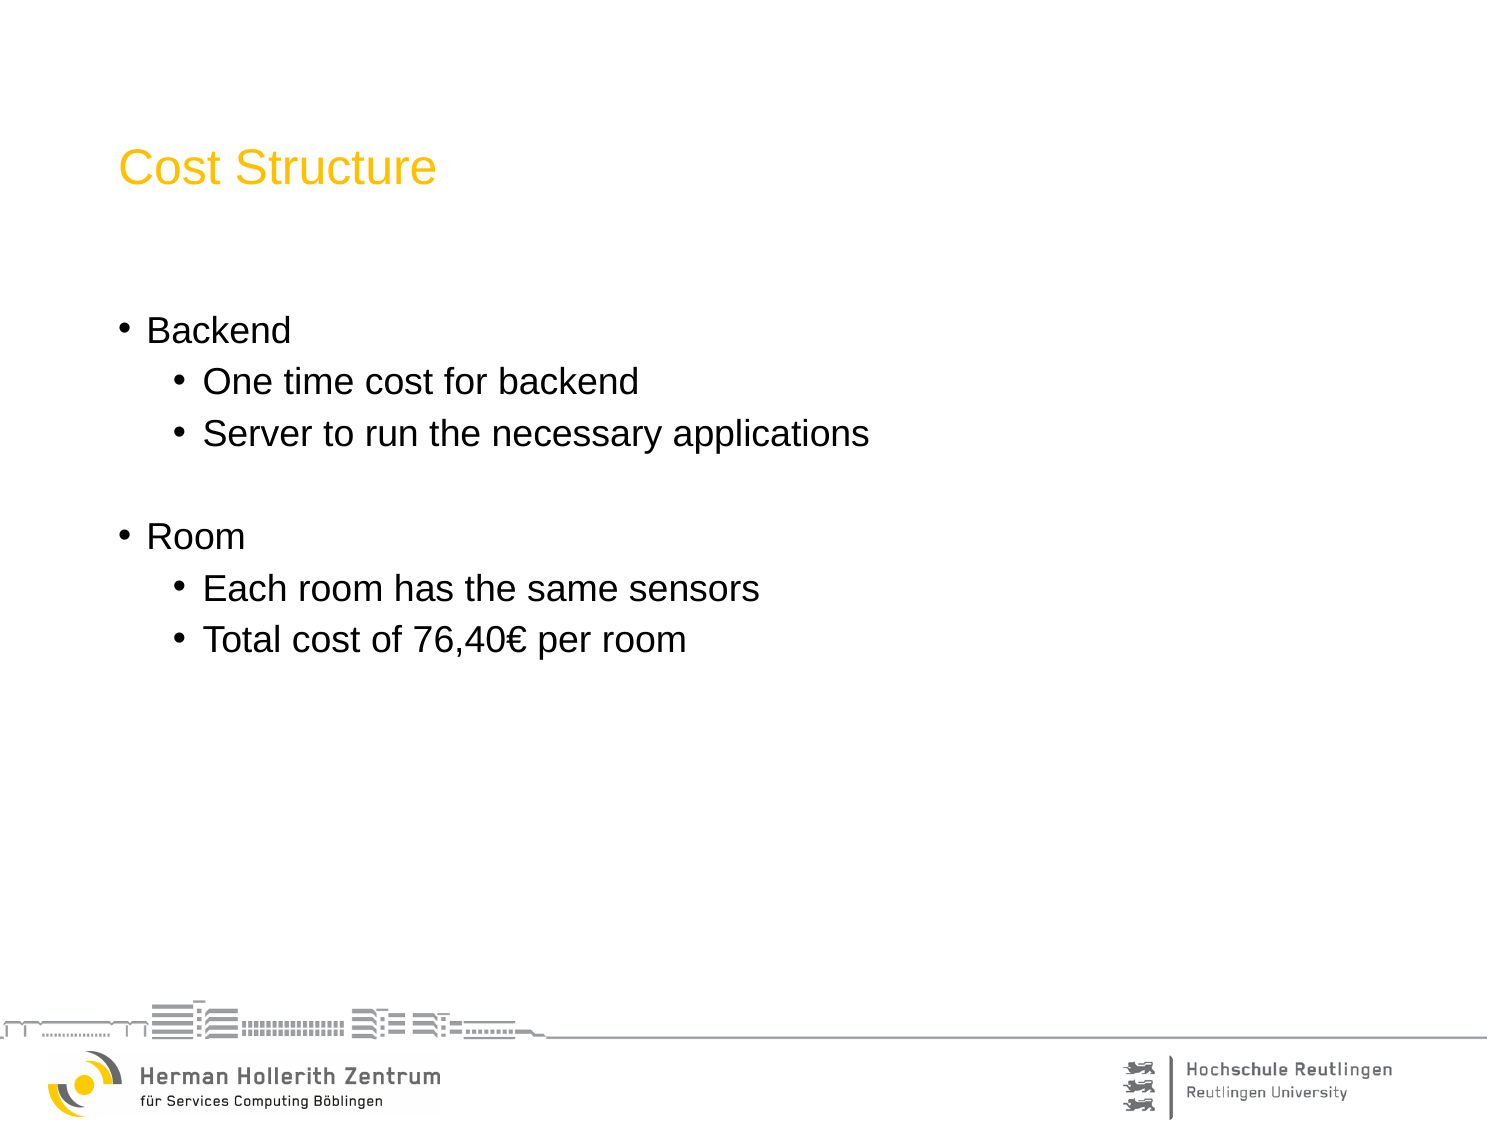

# Cost Structure
Backend
One time cost for backend
Server to run the necessary applications

Room
Each room has the same sensors
Total cost of 76,40€ per room